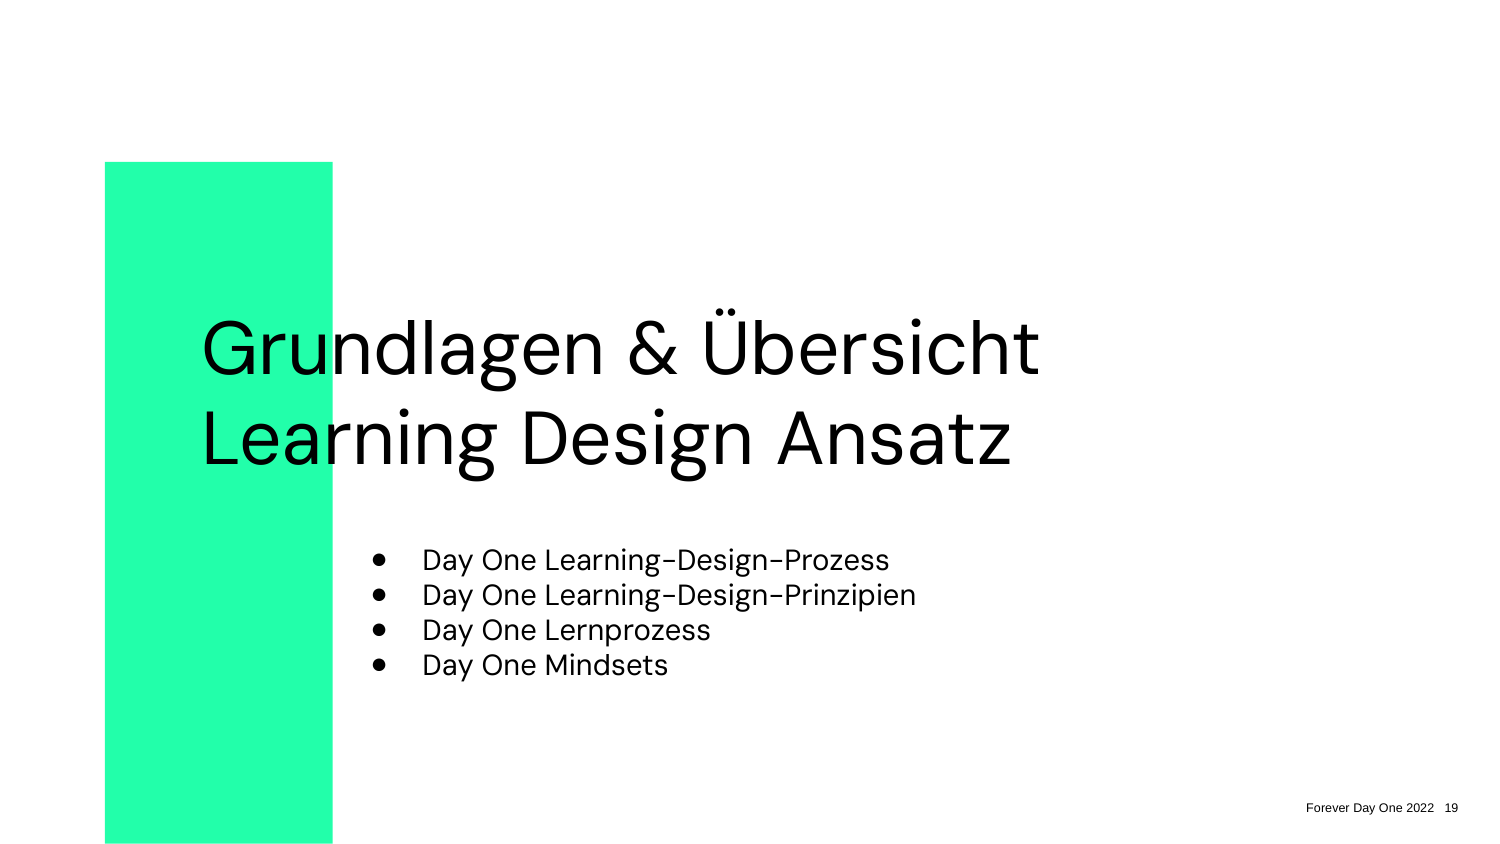

Grundlagen & Übersicht Learning Design Ansatz

Day One Learning-Design-Prozess
Day One Learning-Design-Prinzipien
Day One Lernprozess
Day One Mindsets
Forever Day One 2022   19